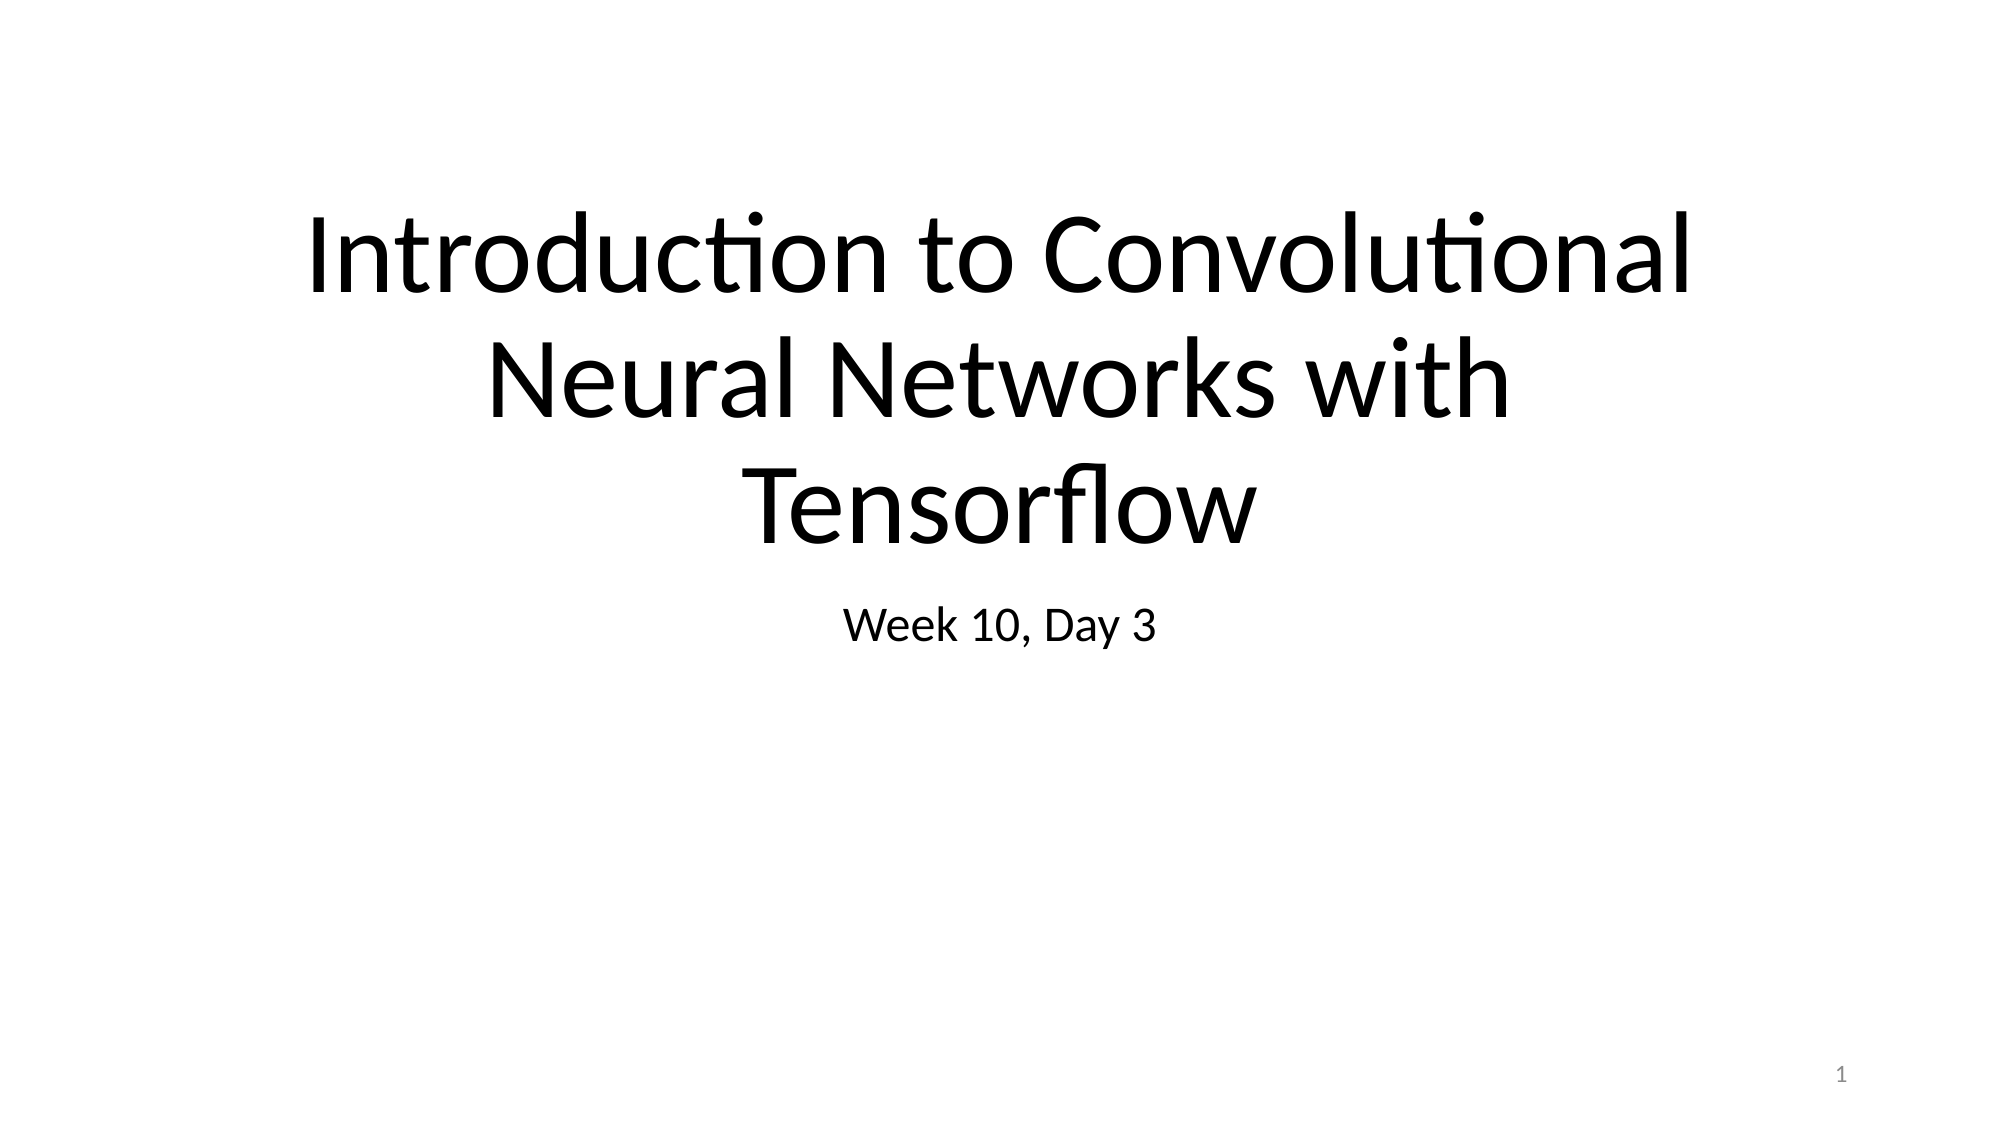

# Introduction to Convolutional Neural Networks with Tensorflow
Week 10, Day 3
1